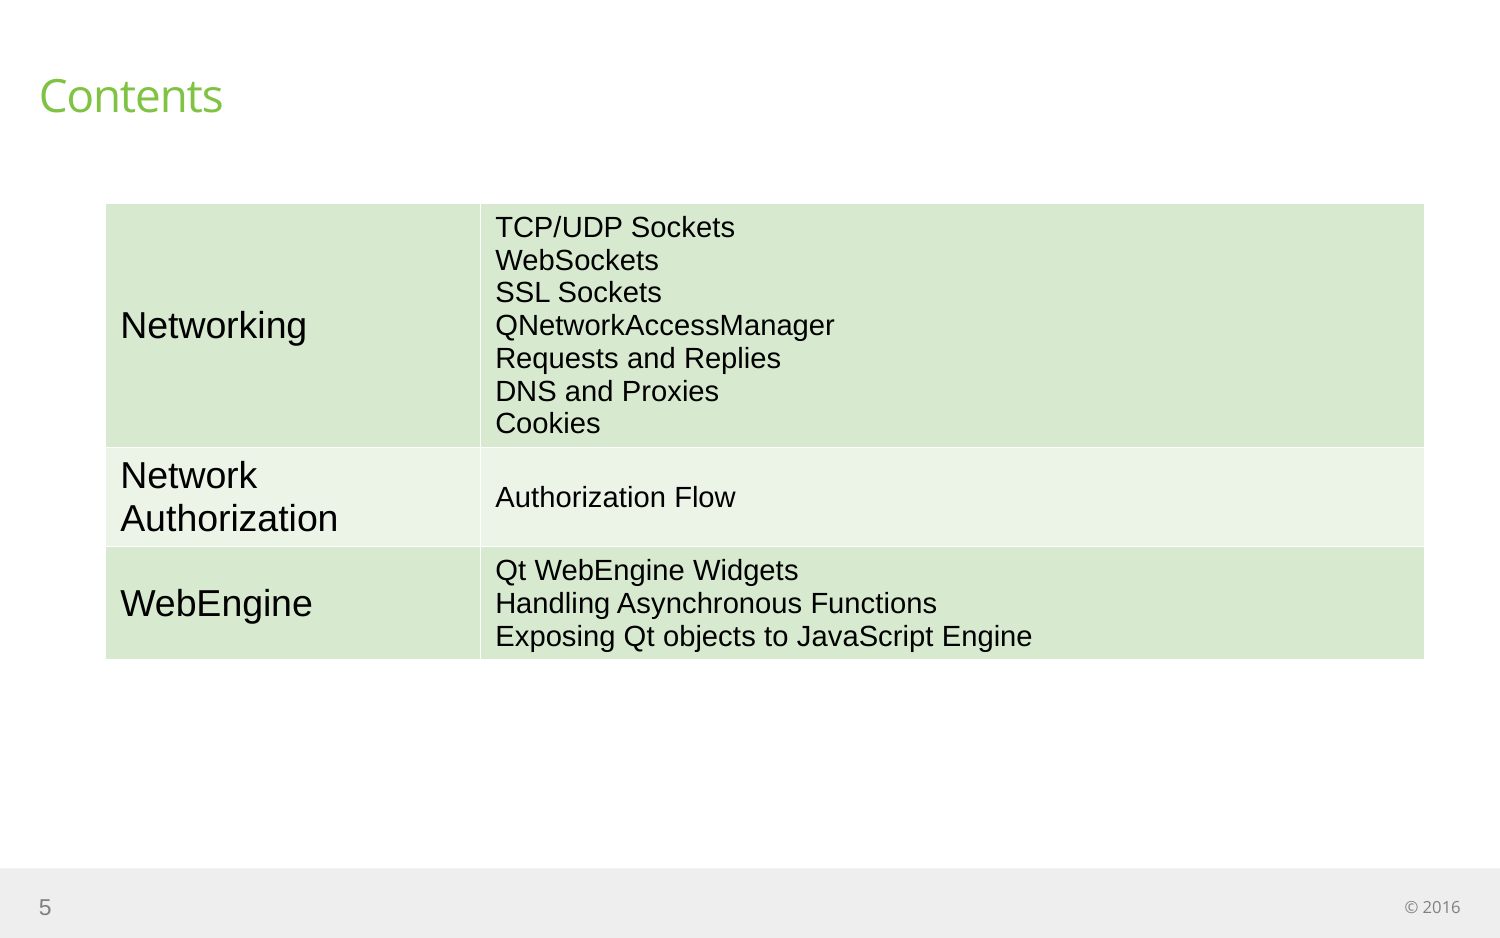

# Contents
| Networking | TCP/UDP Sockets WebSockets SSL Sockets QNetworkAccessManager Requests and Replies DNS and Proxies Cookies |
| --- | --- |
| Network Authorization | Authorization Flow |
| WebEngine | Qt WebEngine Widgets Handling Asynchronous Functions Exposing Qt objects to JavaScript Engine |
5
© 2016